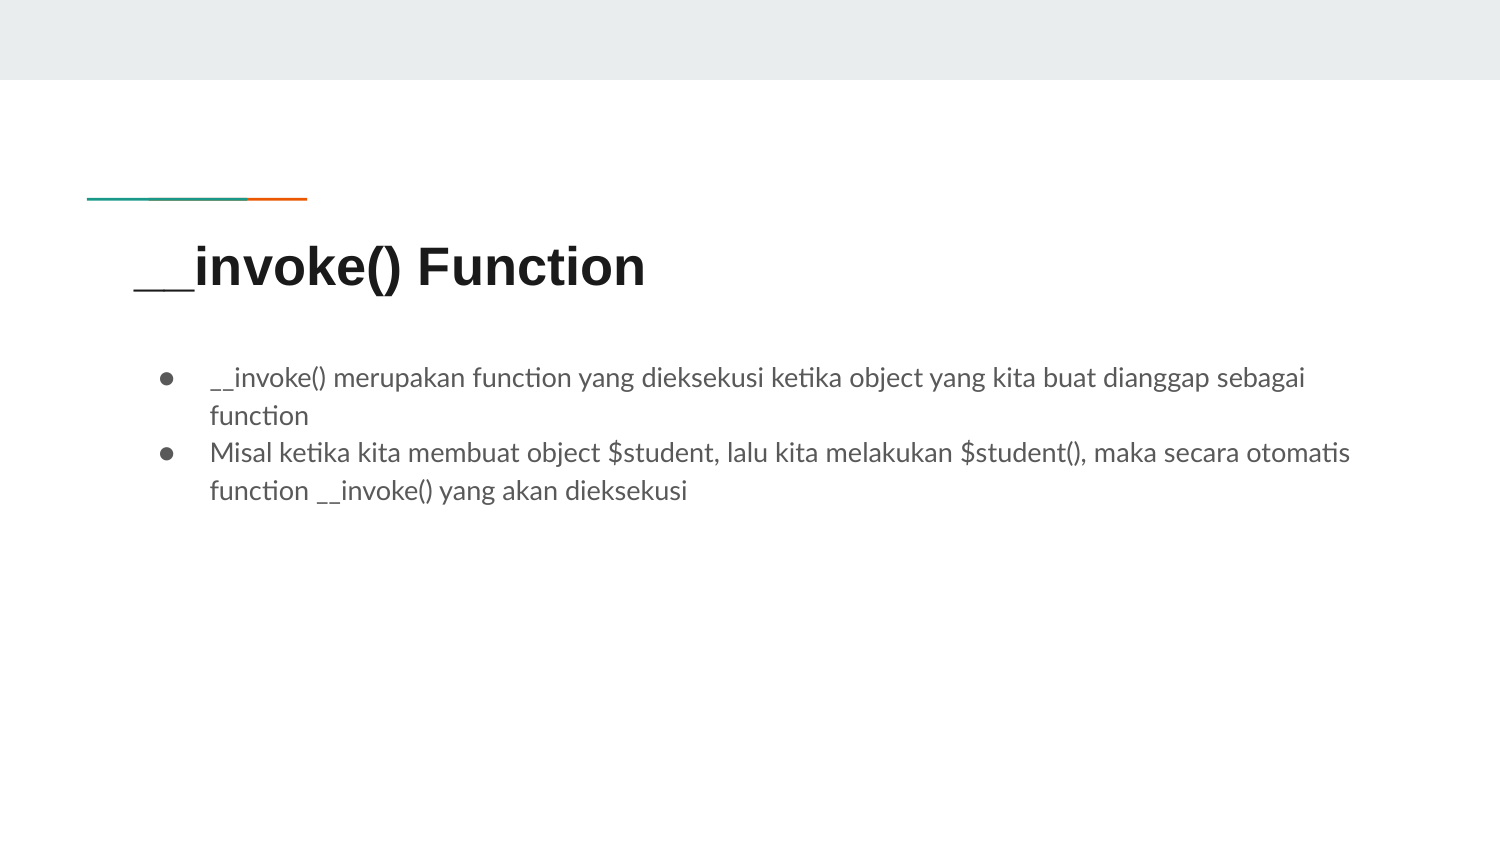

# __invoke() Function
__invoke() merupakan function yang dieksekusi ketika object yang kita buat dianggap sebagai function
Misal ketika kita membuat object $student, lalu kita melakukan $student(), maka secara otomatis function __invoke() yang akan dieksekusi